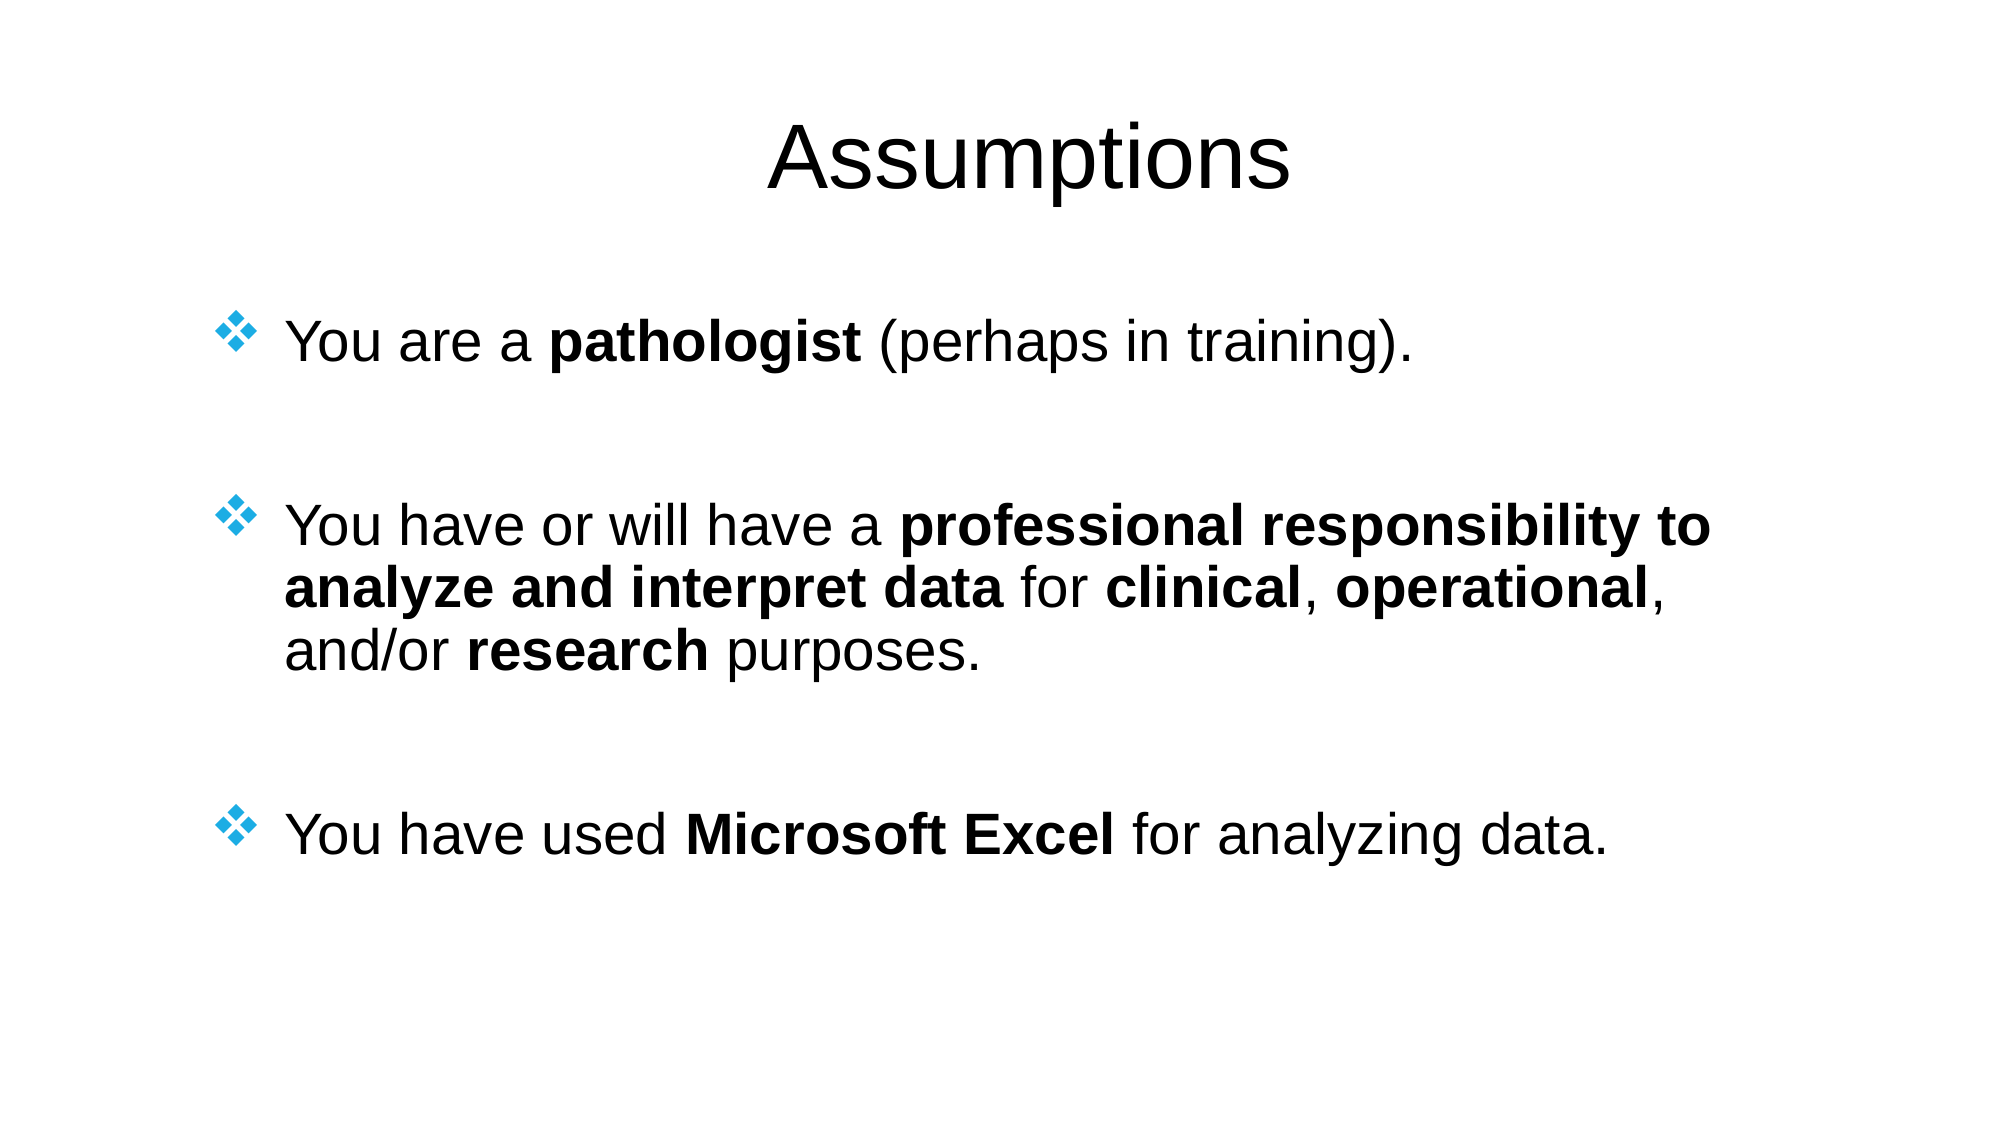

Assumptions
You are a pathologist (perhaps in training).

You have or will have a professional responsibility to analyze and interpret data for clinical, operational, and/or research purposes.

You have used Microsoft Excel for analyzing data.